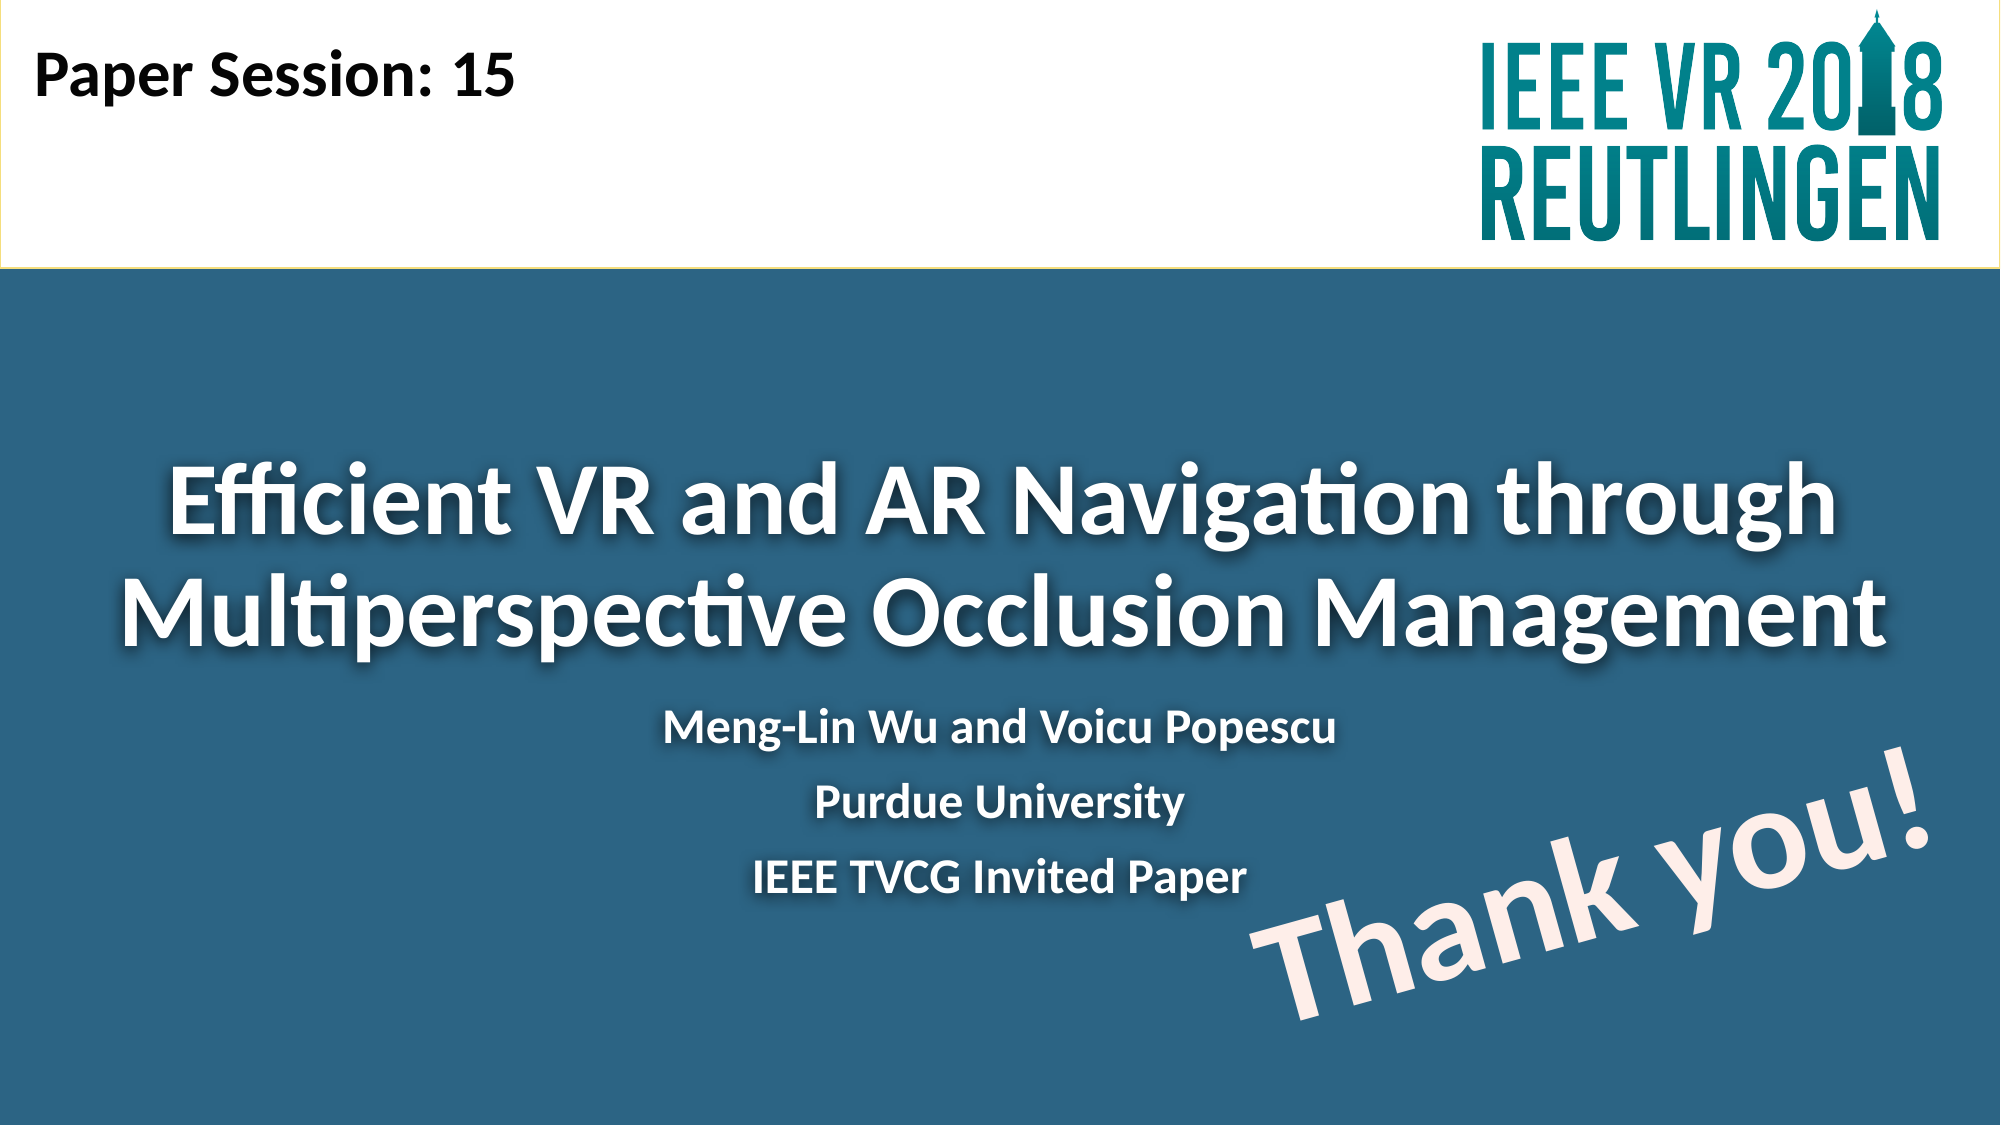

Paper Session: 15
# Efficient VR and AR Navigation through Multiperspective Occlusion Management
Meng-Lin Wu and Voicu Popescu
Purdue University
IEEE TVCG Invited Paper
Thank you!